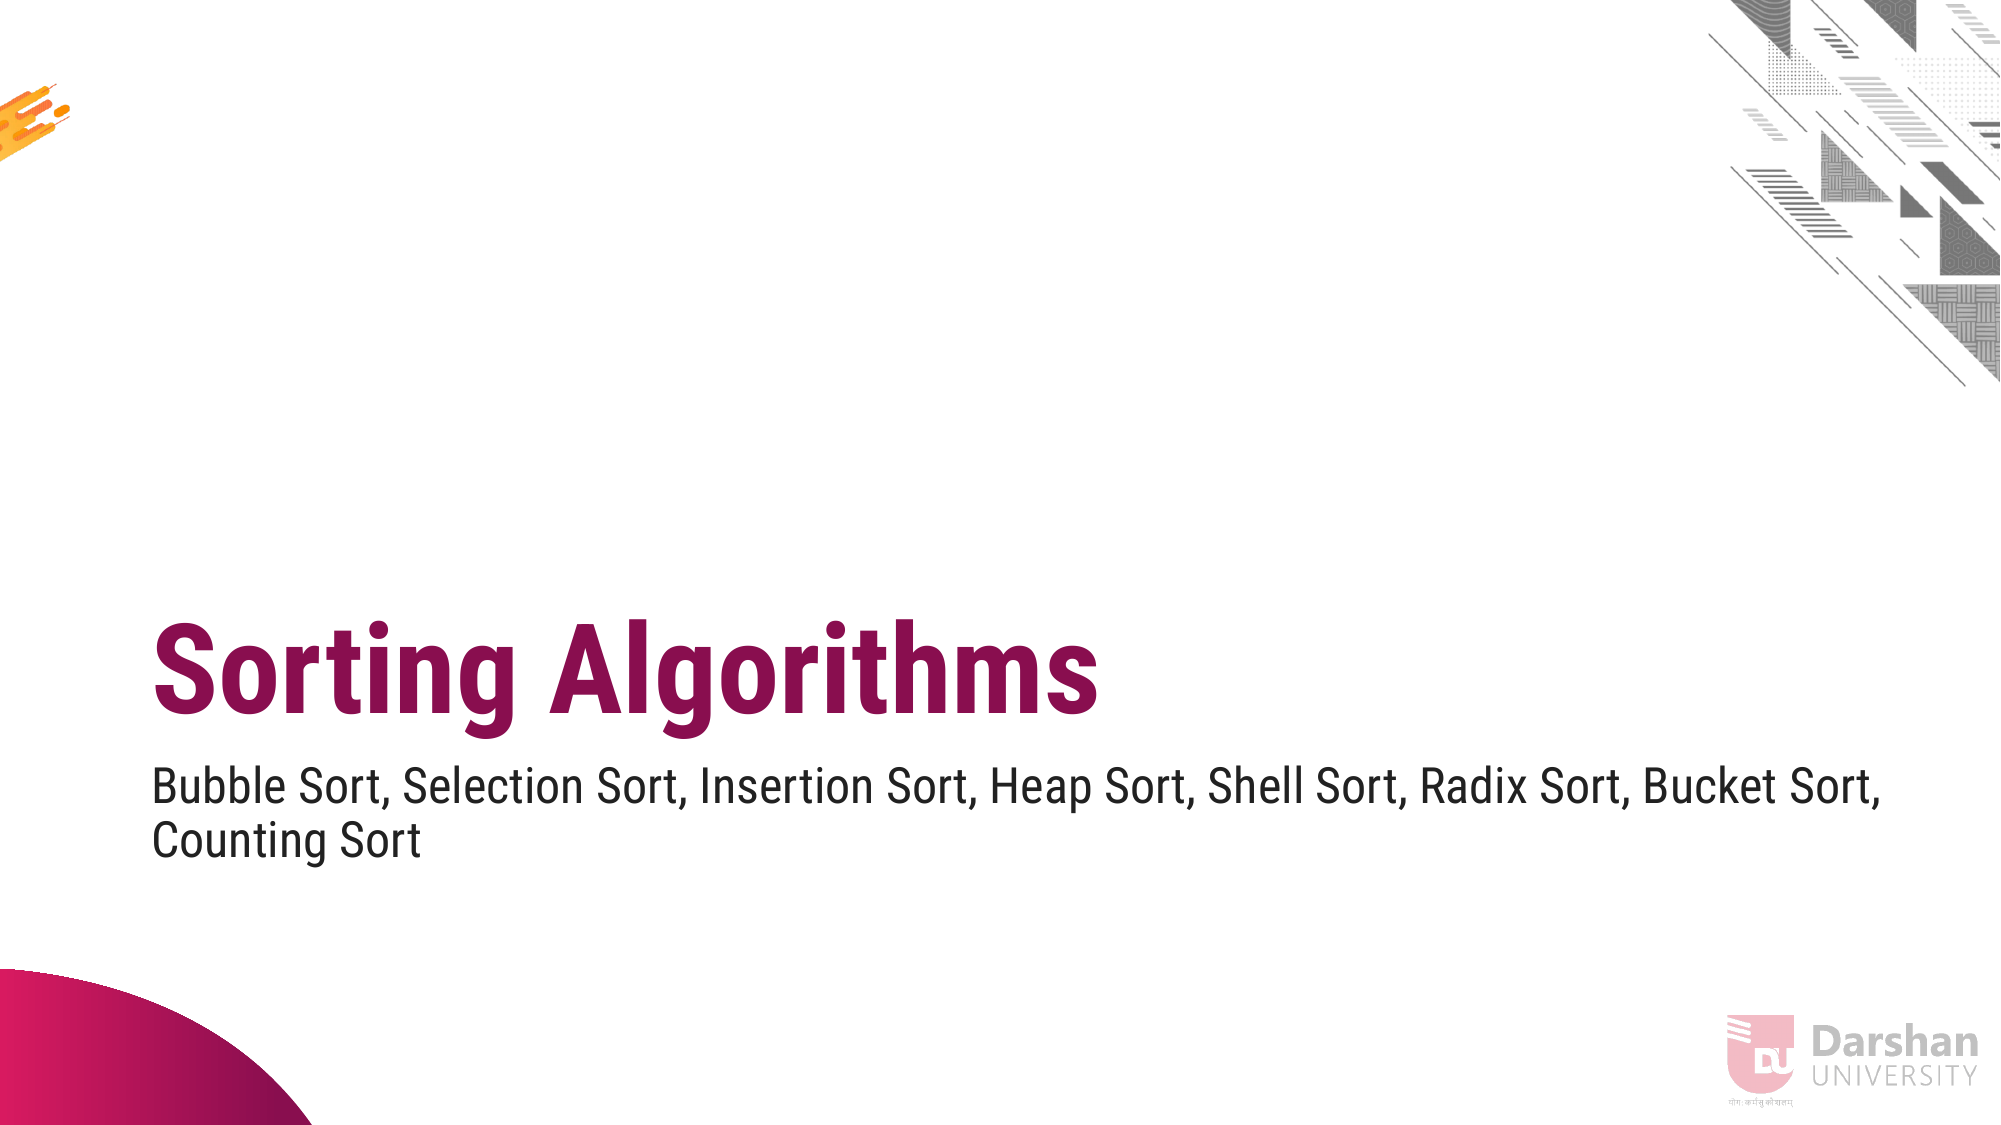

# Sorting Algorithms
Bubble Sort, Selection Sort, Insertion Sort, Heap Sort, Shell Sort, Radix Sort, Bucket Sort, Counting Sort